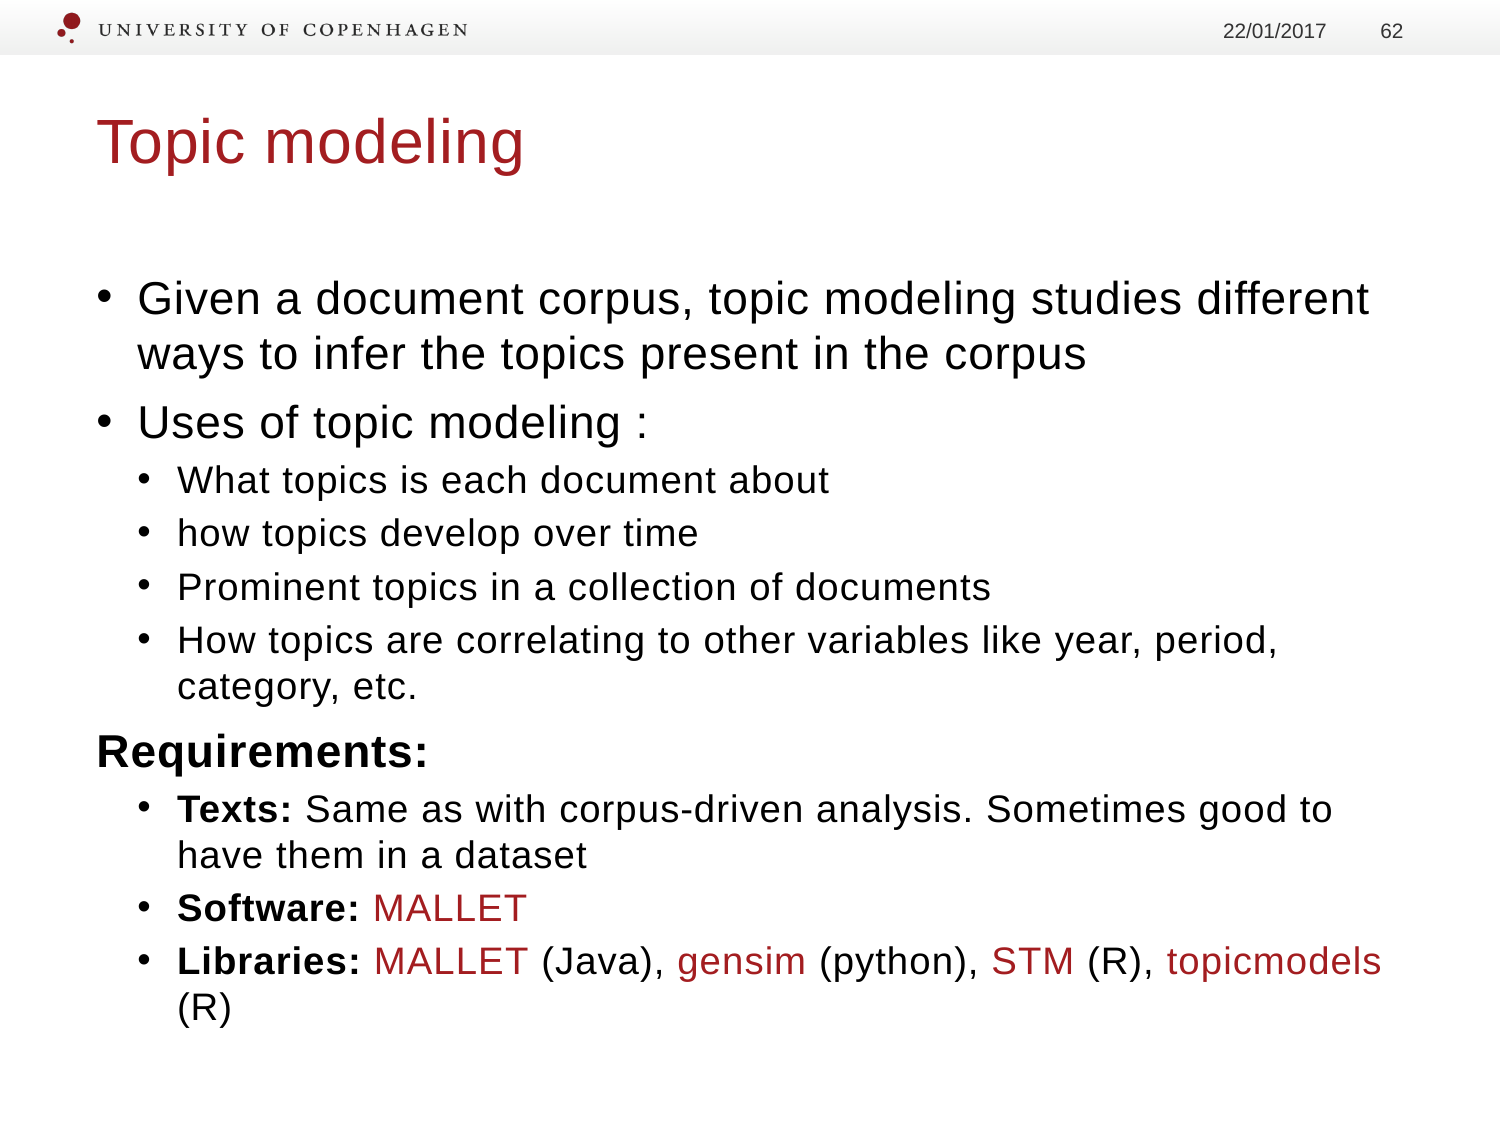

22/01/2017
62
# Topic modeling
Given a document corpus, topic modeling studies different ways to infer the topics present in the corpus
Uses of topic modeling :
What topics is each document about
how topics develop over time
Prominent topics in a collection of documents
How topics are correlating to other variables like year, period, category, etc.
Requirements:
Texts: Same as with corpus-driven analysis. Sometimes good to have them in a dataset
Software: MALLET
Libraries: MALLET (Java), gensim (python), STM (R), topicmodels (R)